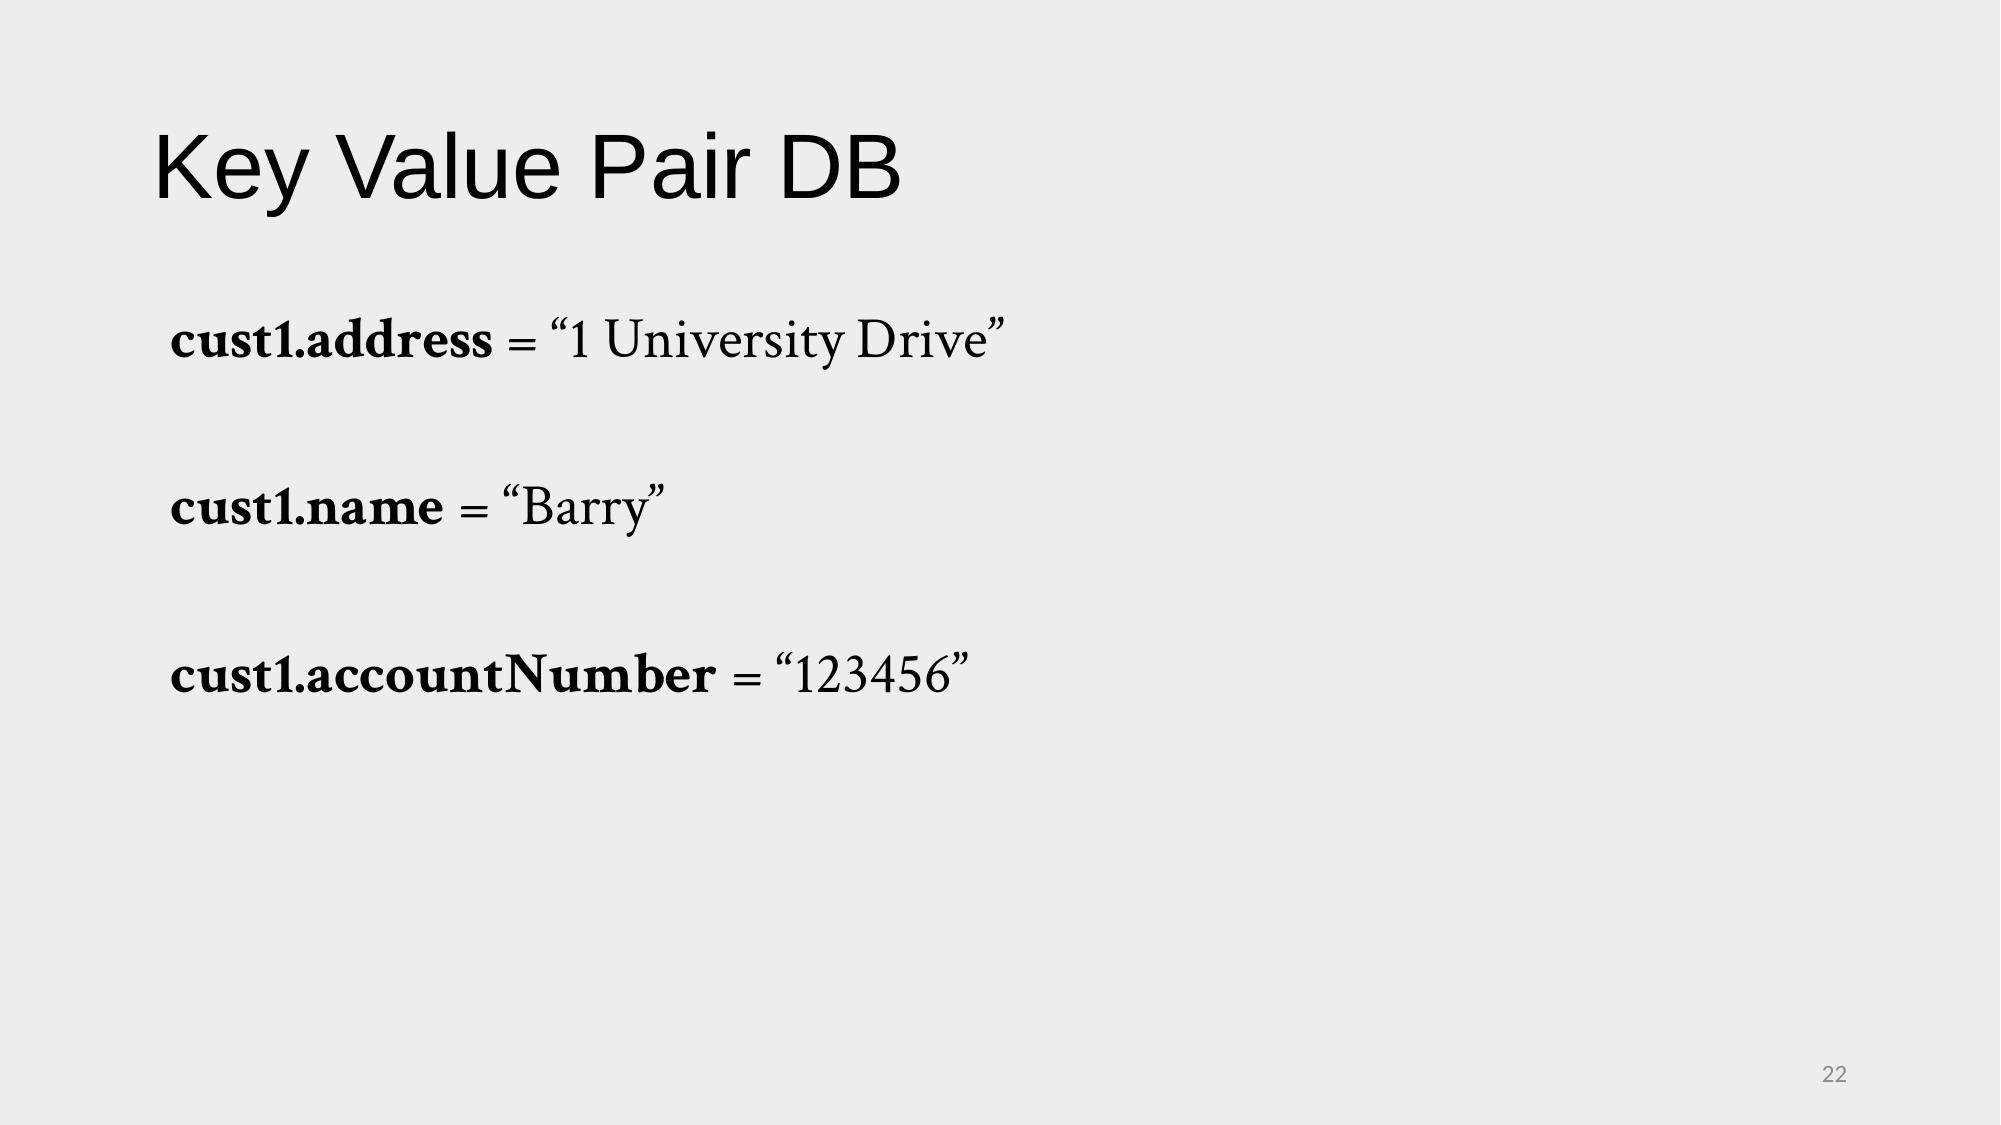

# Key Value Pair DB
cust1.address = “1 University Drive”

cust1.name = “Barry”

cust1.accountNumber = “123456”
22